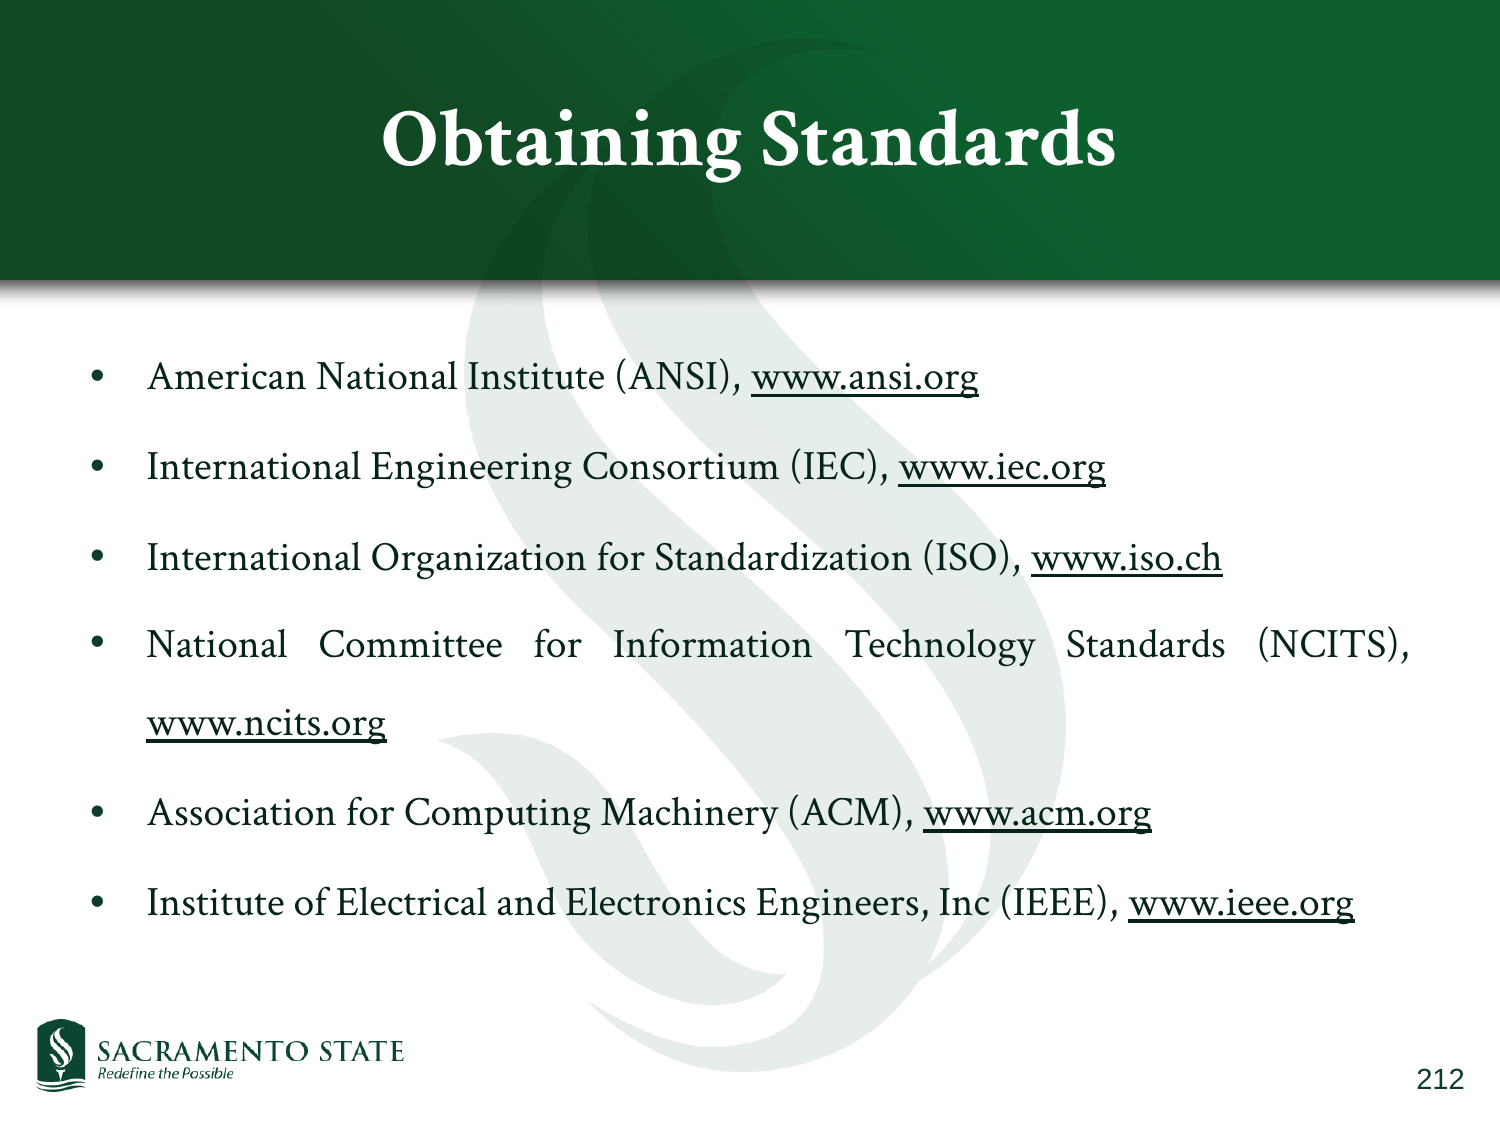

# Obtaining Standards
American National Institute (ANSI), www.ansi.org
International Engineering Consortium (IEC), www.iec.org
International Organization for Standardization (ISO), www.iso.ch
National Committee for Information Technology Standards (NCITS), www.ncits.org
Association for Computing Machinery (ACM), www.acm.org
Institute of Electrical and Electronics Engineers, Inc (IEEE), www.ieee.org
212